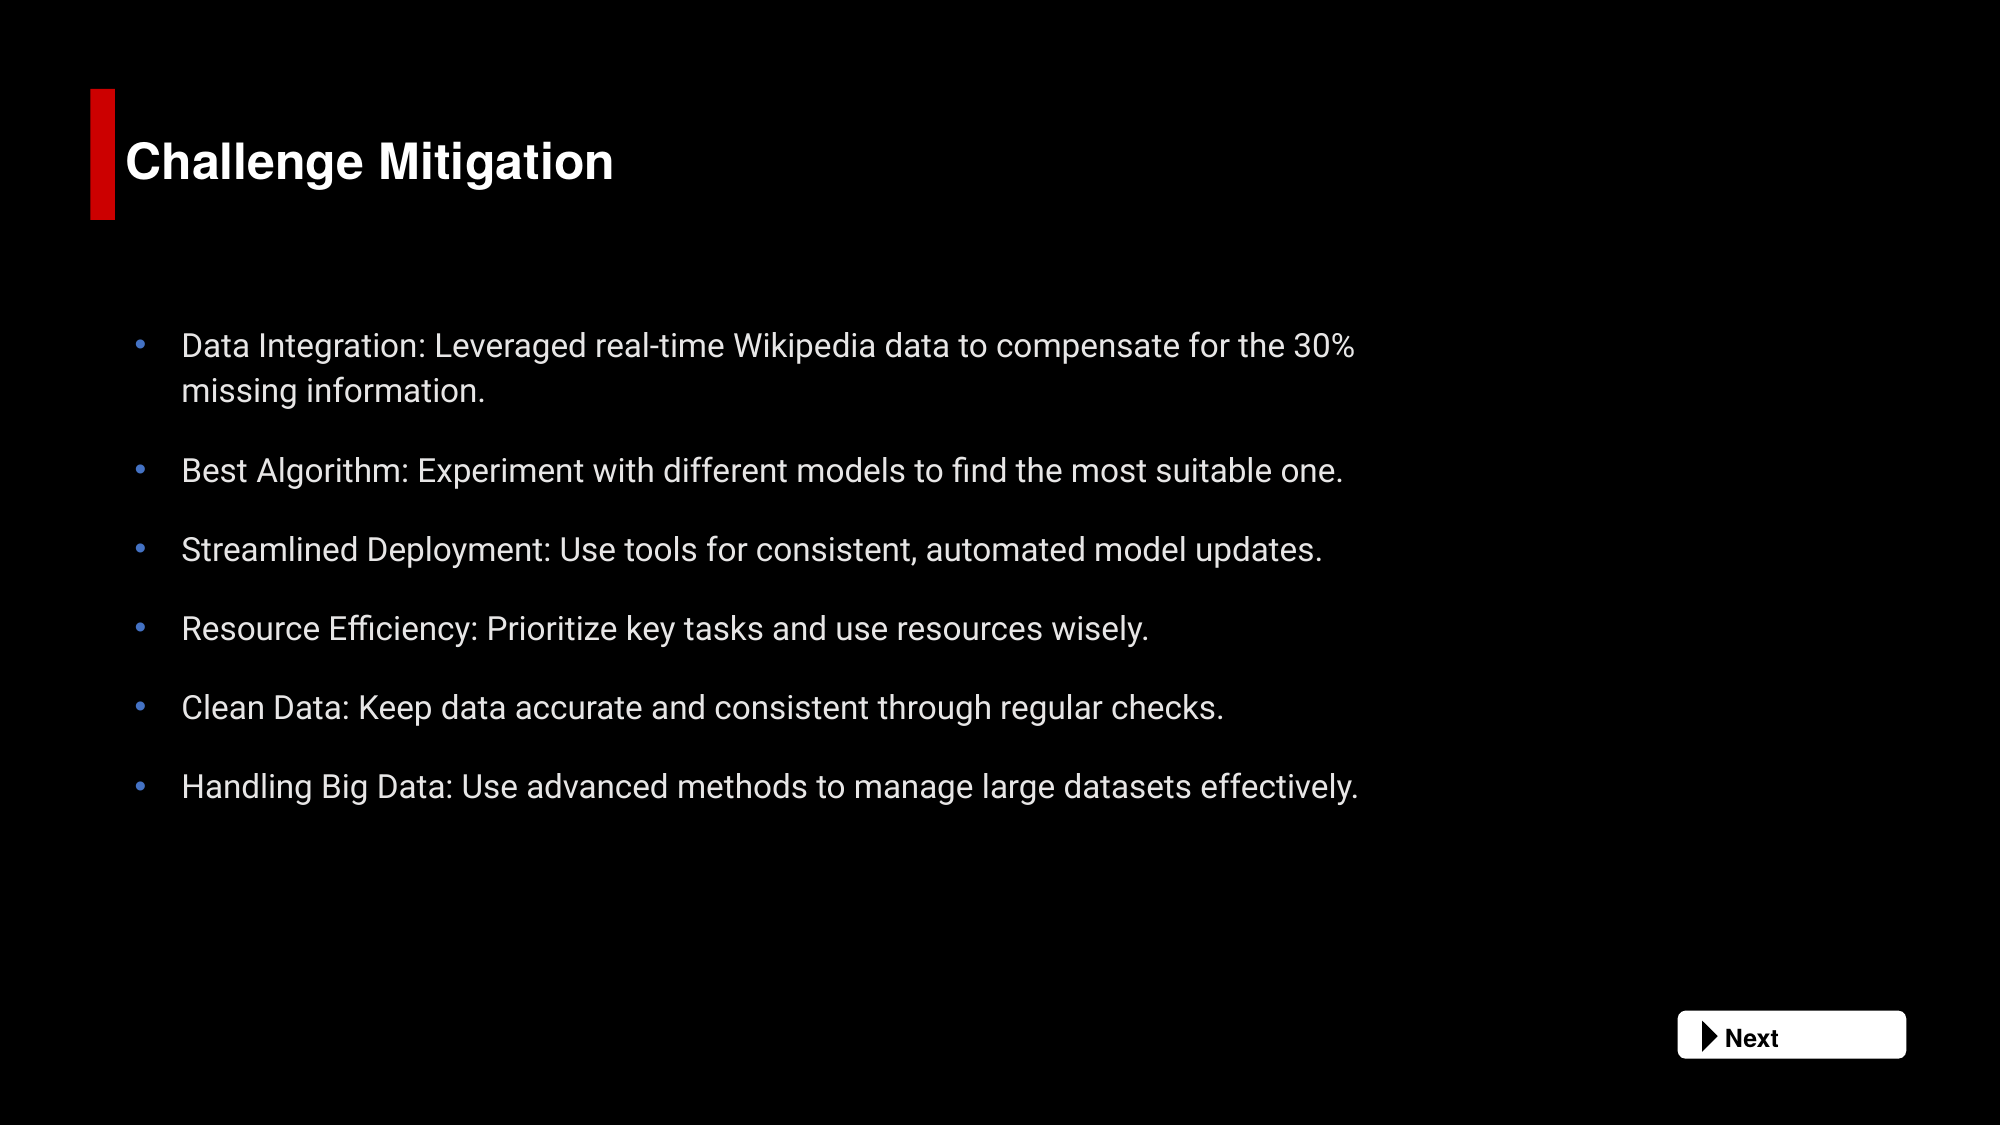

Challenge Mitigation

Data Integration: Leveraged real-time Wikipedia data to compensate for the 30% missing information.
Best Algorithm: Experiment with different models to find the most suitable one.
Streamlined Deployment: Use tools for consistent, automated model updates.
Resource Efficiency: Prioritize key tasks and use resources wisely.
Clean Data: Keep data accurate and consistent through regular checks.
Handling Big Data: Use advanced methods to manage large datasets effectively.
    Next

Studio
Production Company (distributor)
Production Company (producer)
Director (usually as “A ‘Director’ Film”)
FILM TITLE
Main Cast
Supporting Cast
Casting Director
Composer
Costume Designer
Associate Producer(s)
Editor
Production Designer
Cinematographer
Executive Producer
Producer
Writer(s)
Director (Second reference)